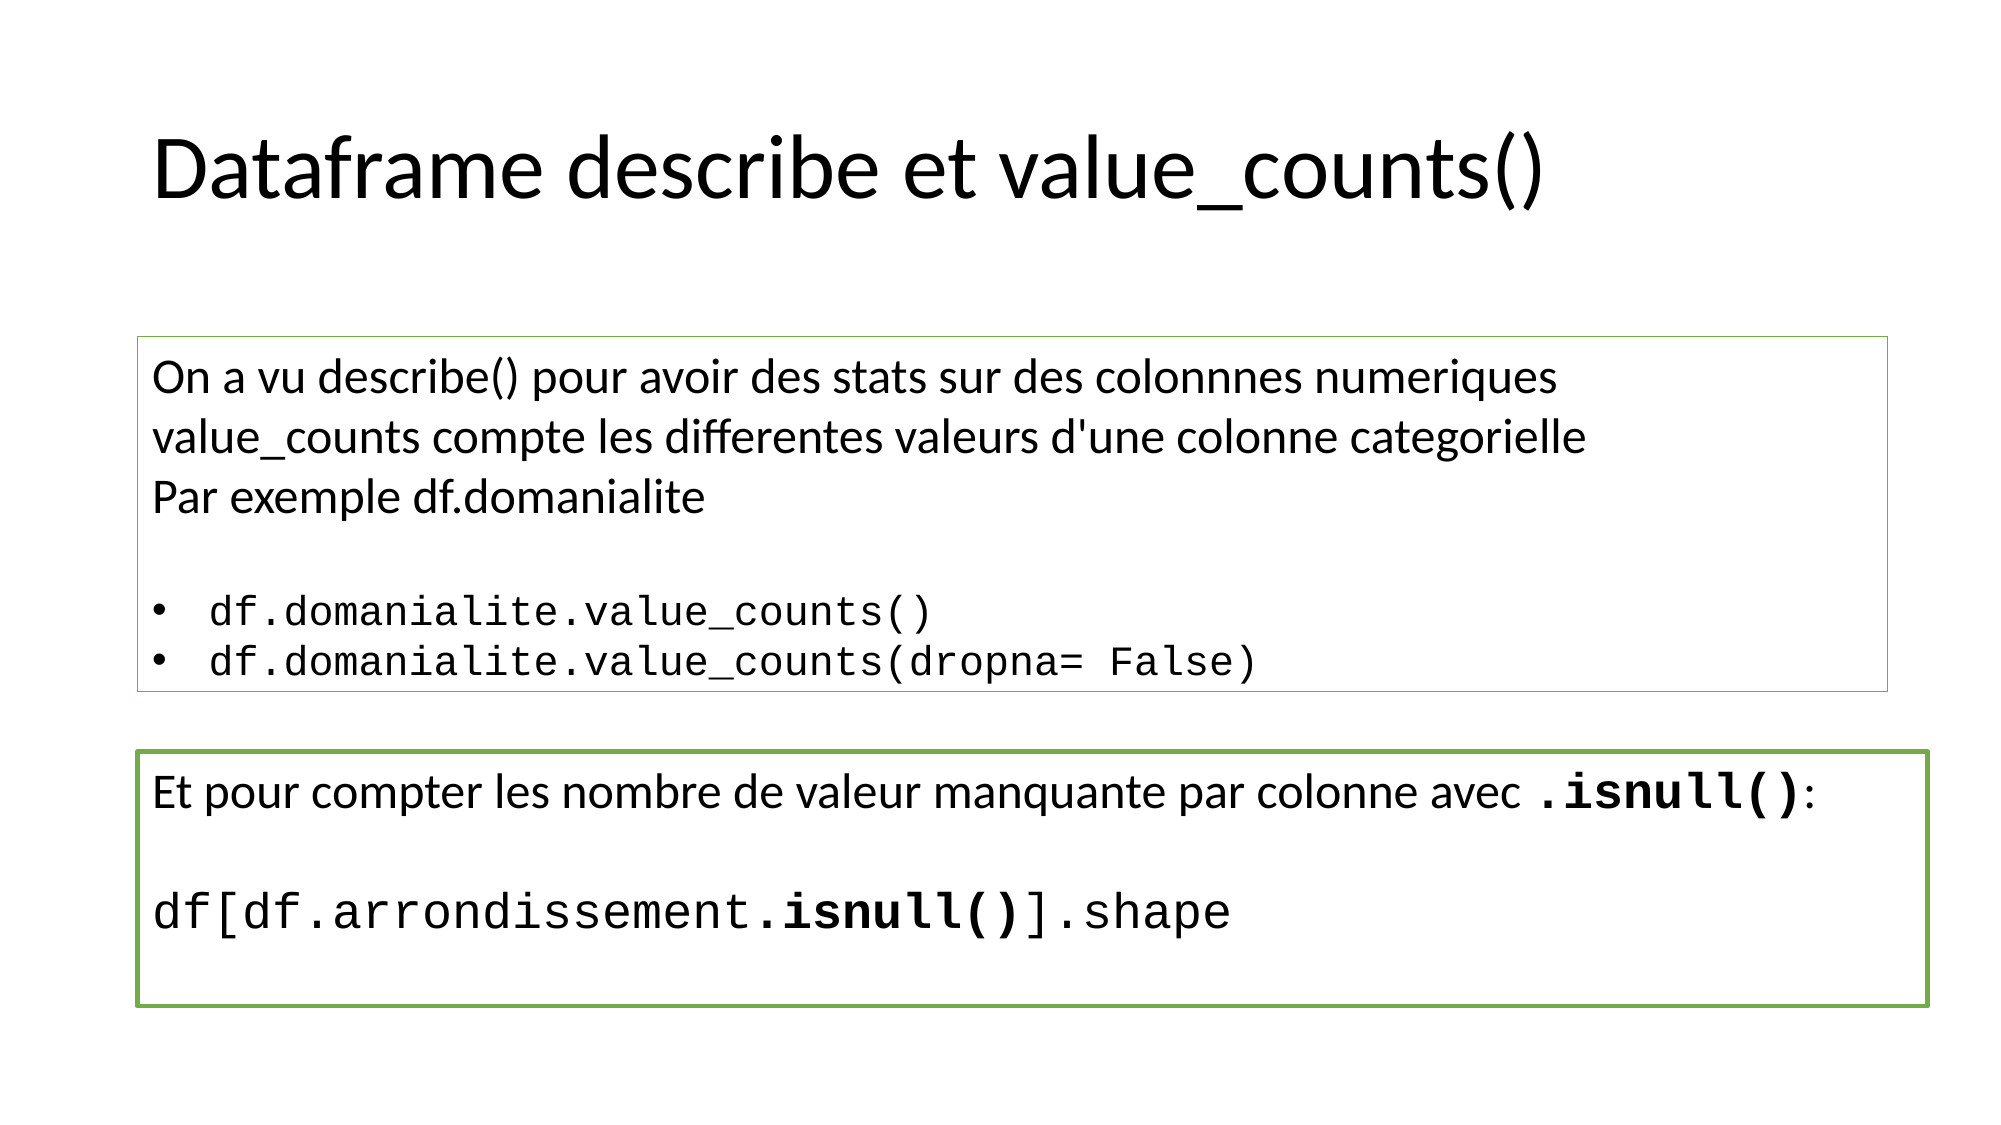

# Dataframe describe et value_counts()

On a vu describe() pour avoir des stats sur des colonnnes numeriques
value_counts compte les differentes valeurs d'une colonne categorielle
Par exemple df.domanialite

df.domanialite.value_counts()
df.domanialite.value_counts(dropna= False)
Et pour compter les nombre de valeur manquante par colonne avec .isnull():

df[df.arrondissement.isnull()].shape